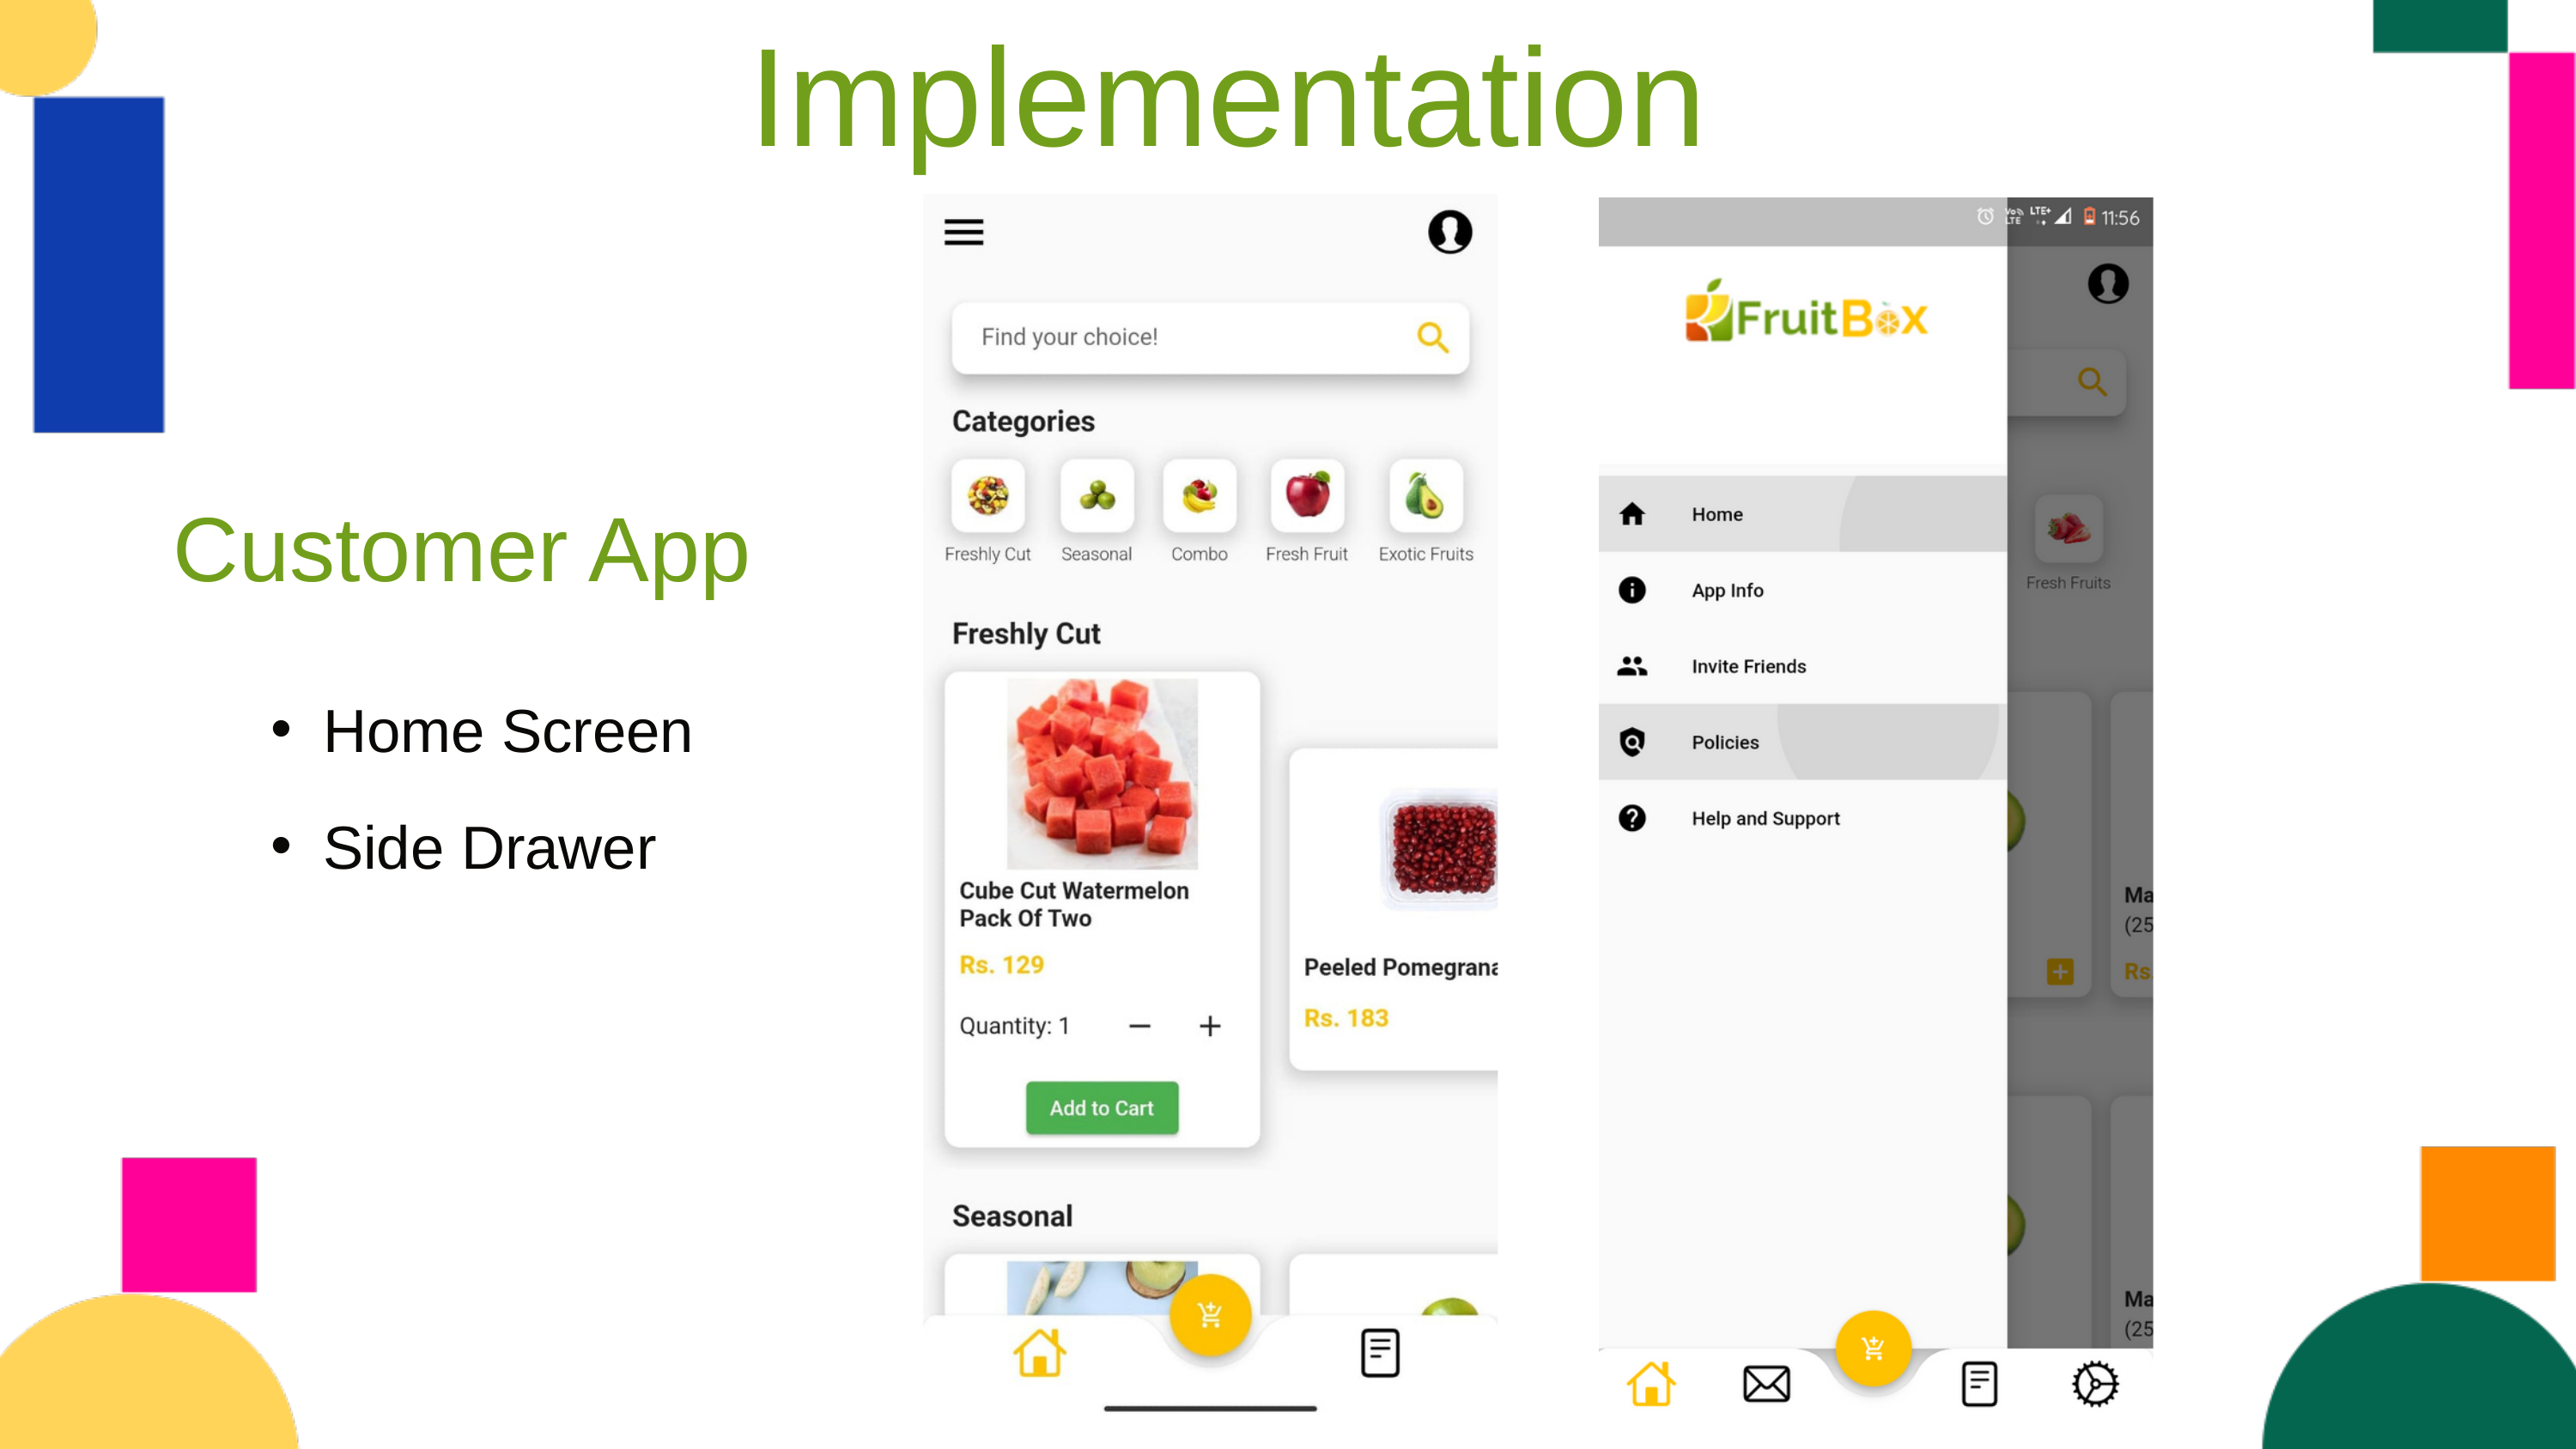

Implementation

Customer App

Home Screen
Side Drawer